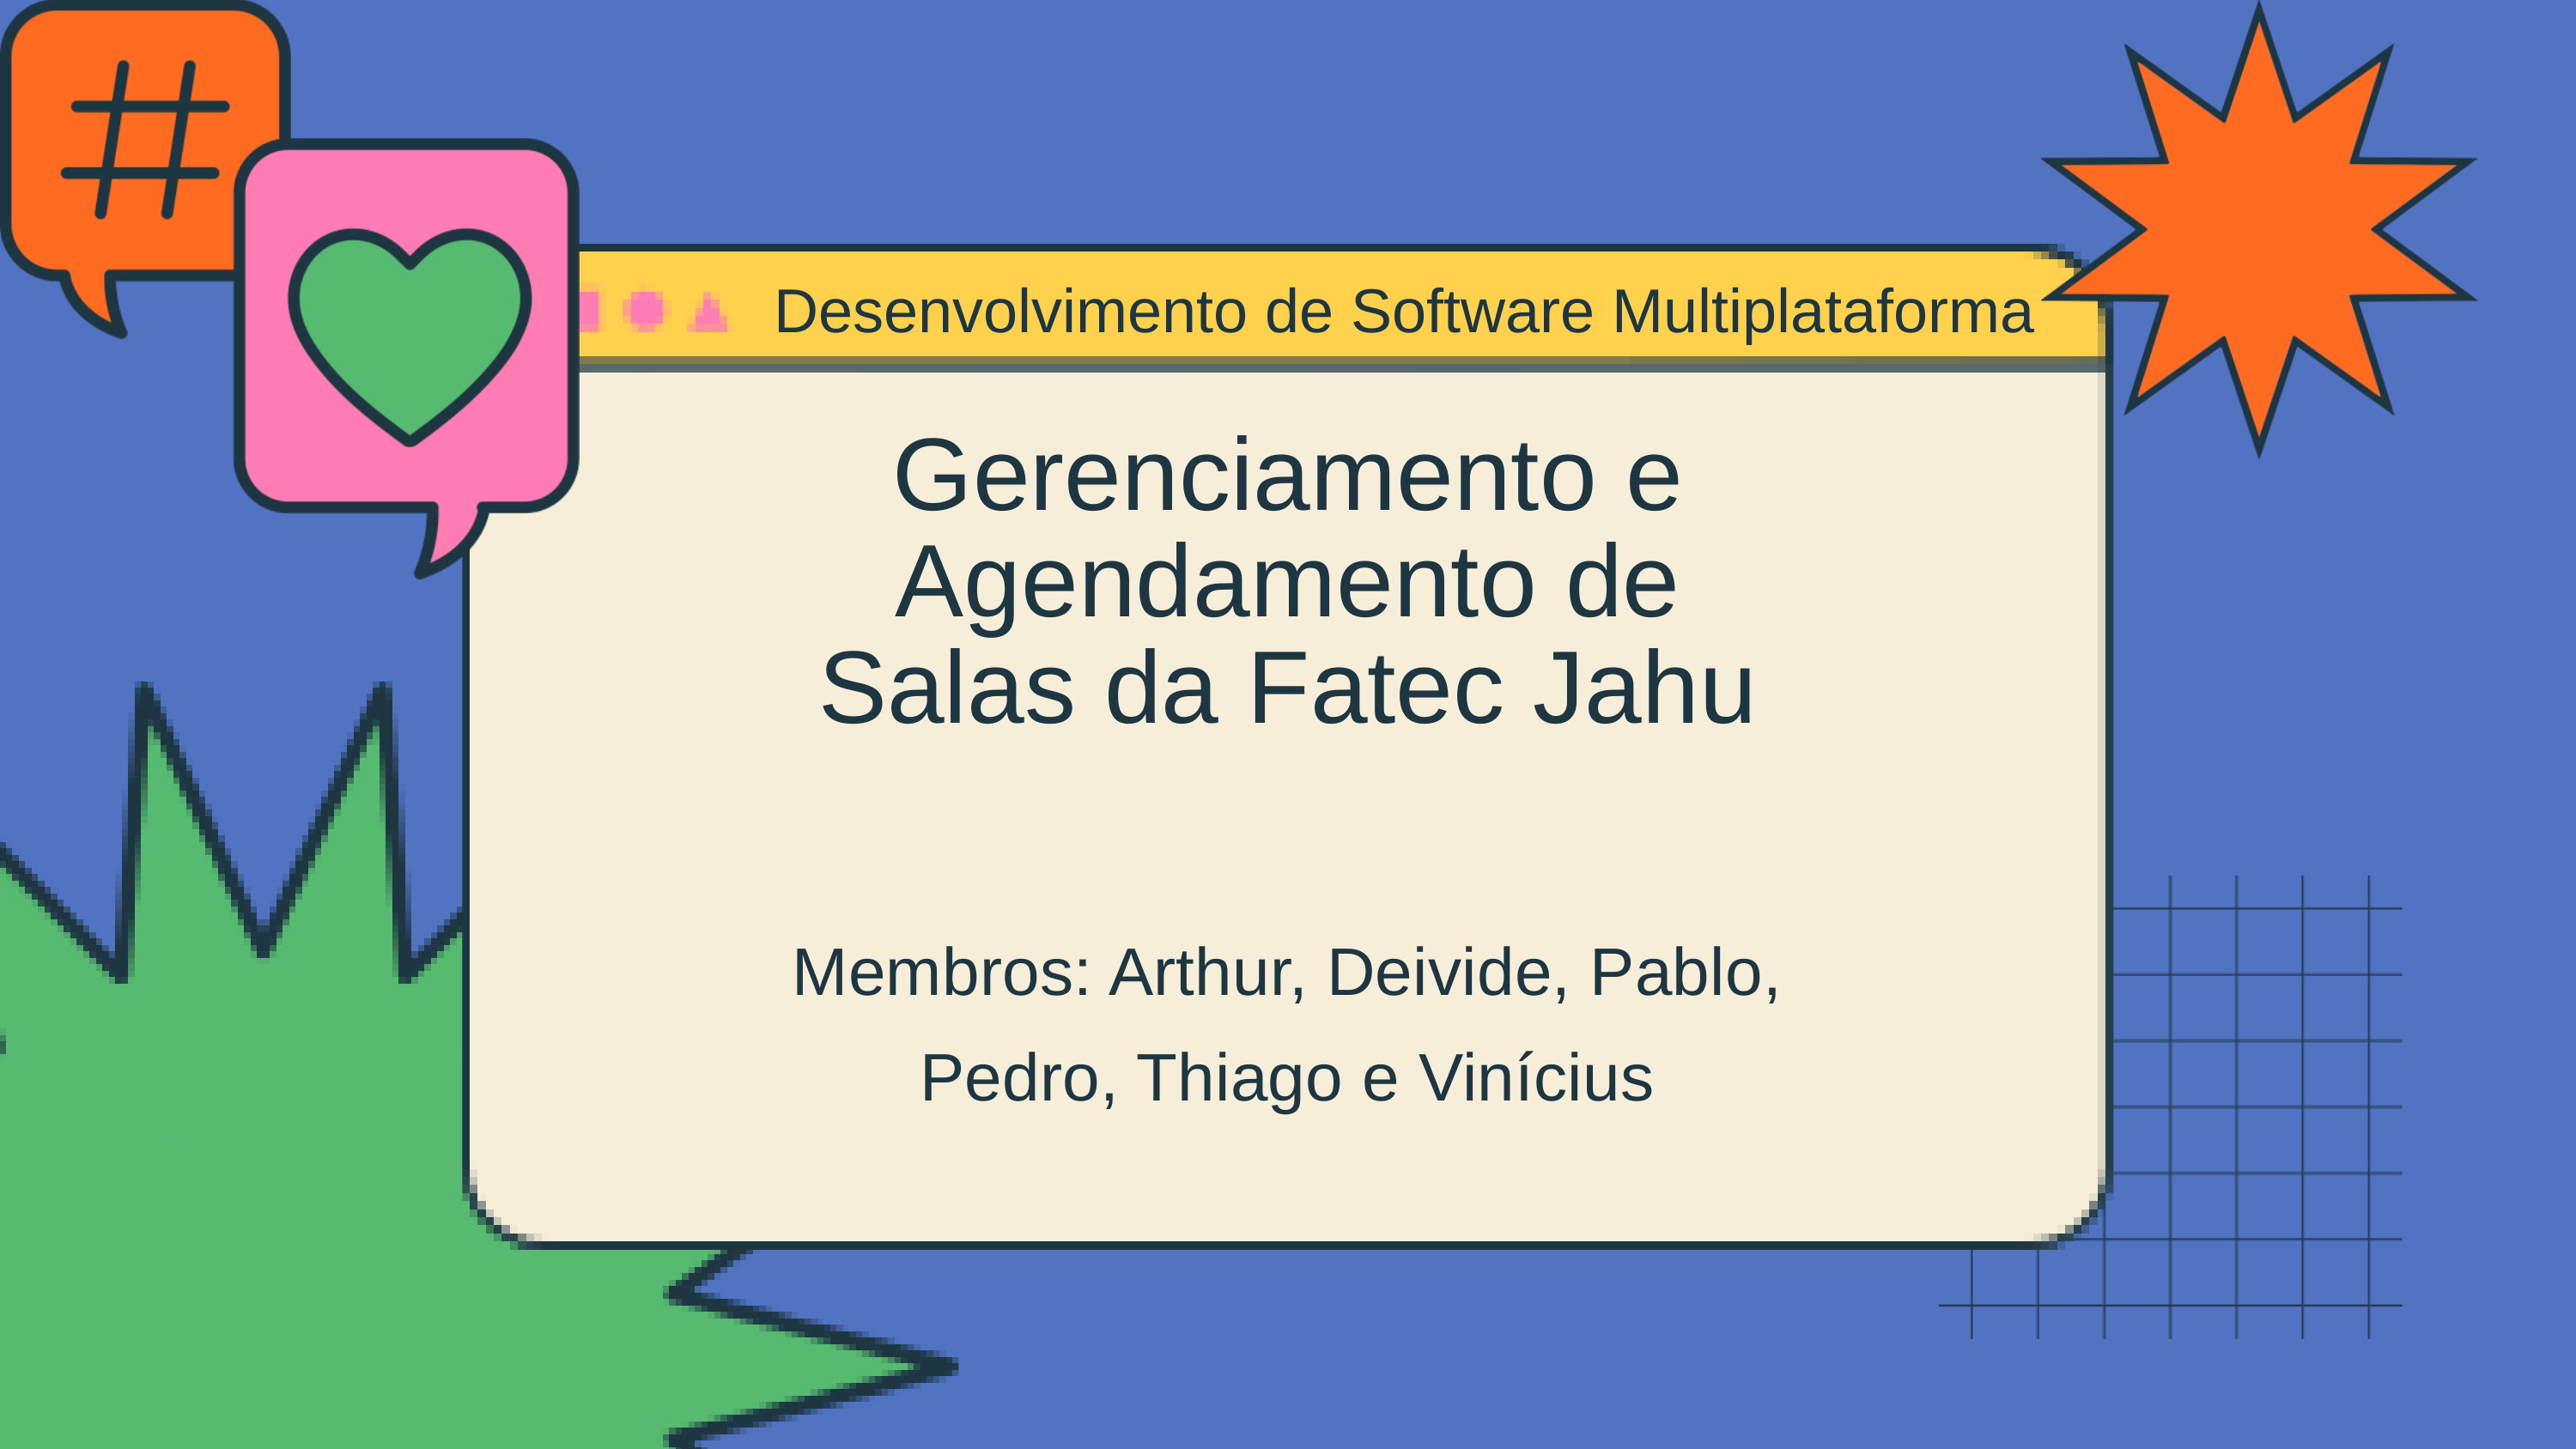

Desenvolvimento de Software Multiplataforma
Gerenciamento e Agendamento de Salas da Fatec Jahu

Membros: Arthur, Deivide, Pablo, Pedro, Thiago e Vinícius